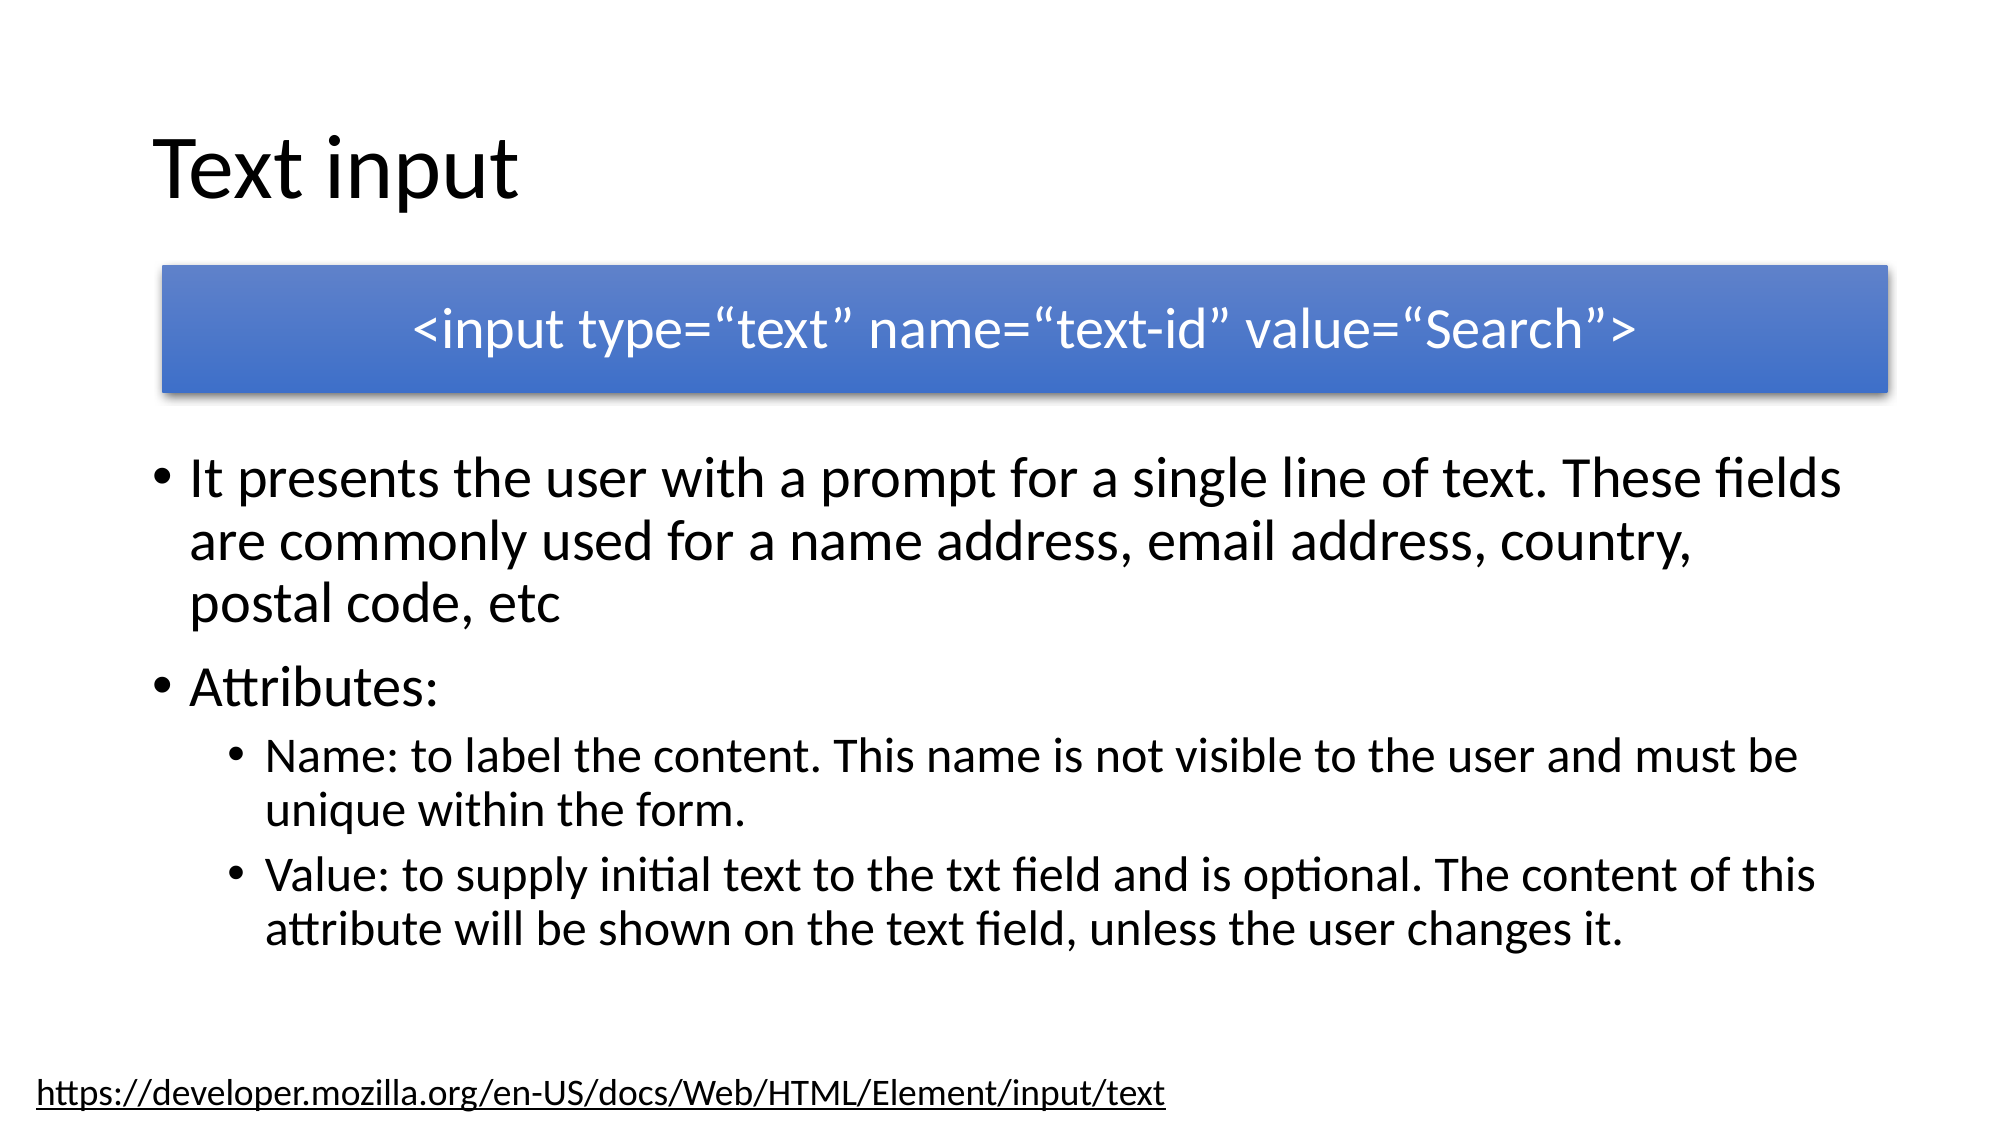

# Text input
<input type=“text” name=“text-id” value=“Search”>
It presents the user with a prompt for a single line of text. These fields are commonly used for a name address, email address, country, postal code, etc
Attributes:
Name: to label the content. This name is not visible to the user and must be unique within the form.
Value: to supply initial text to the txt field and is optional. The content of this attribute will be shown on the text field, unless the user changes it.

https://developer.mozilla.org/en-US/docs/Web/HTML/Element/input/text